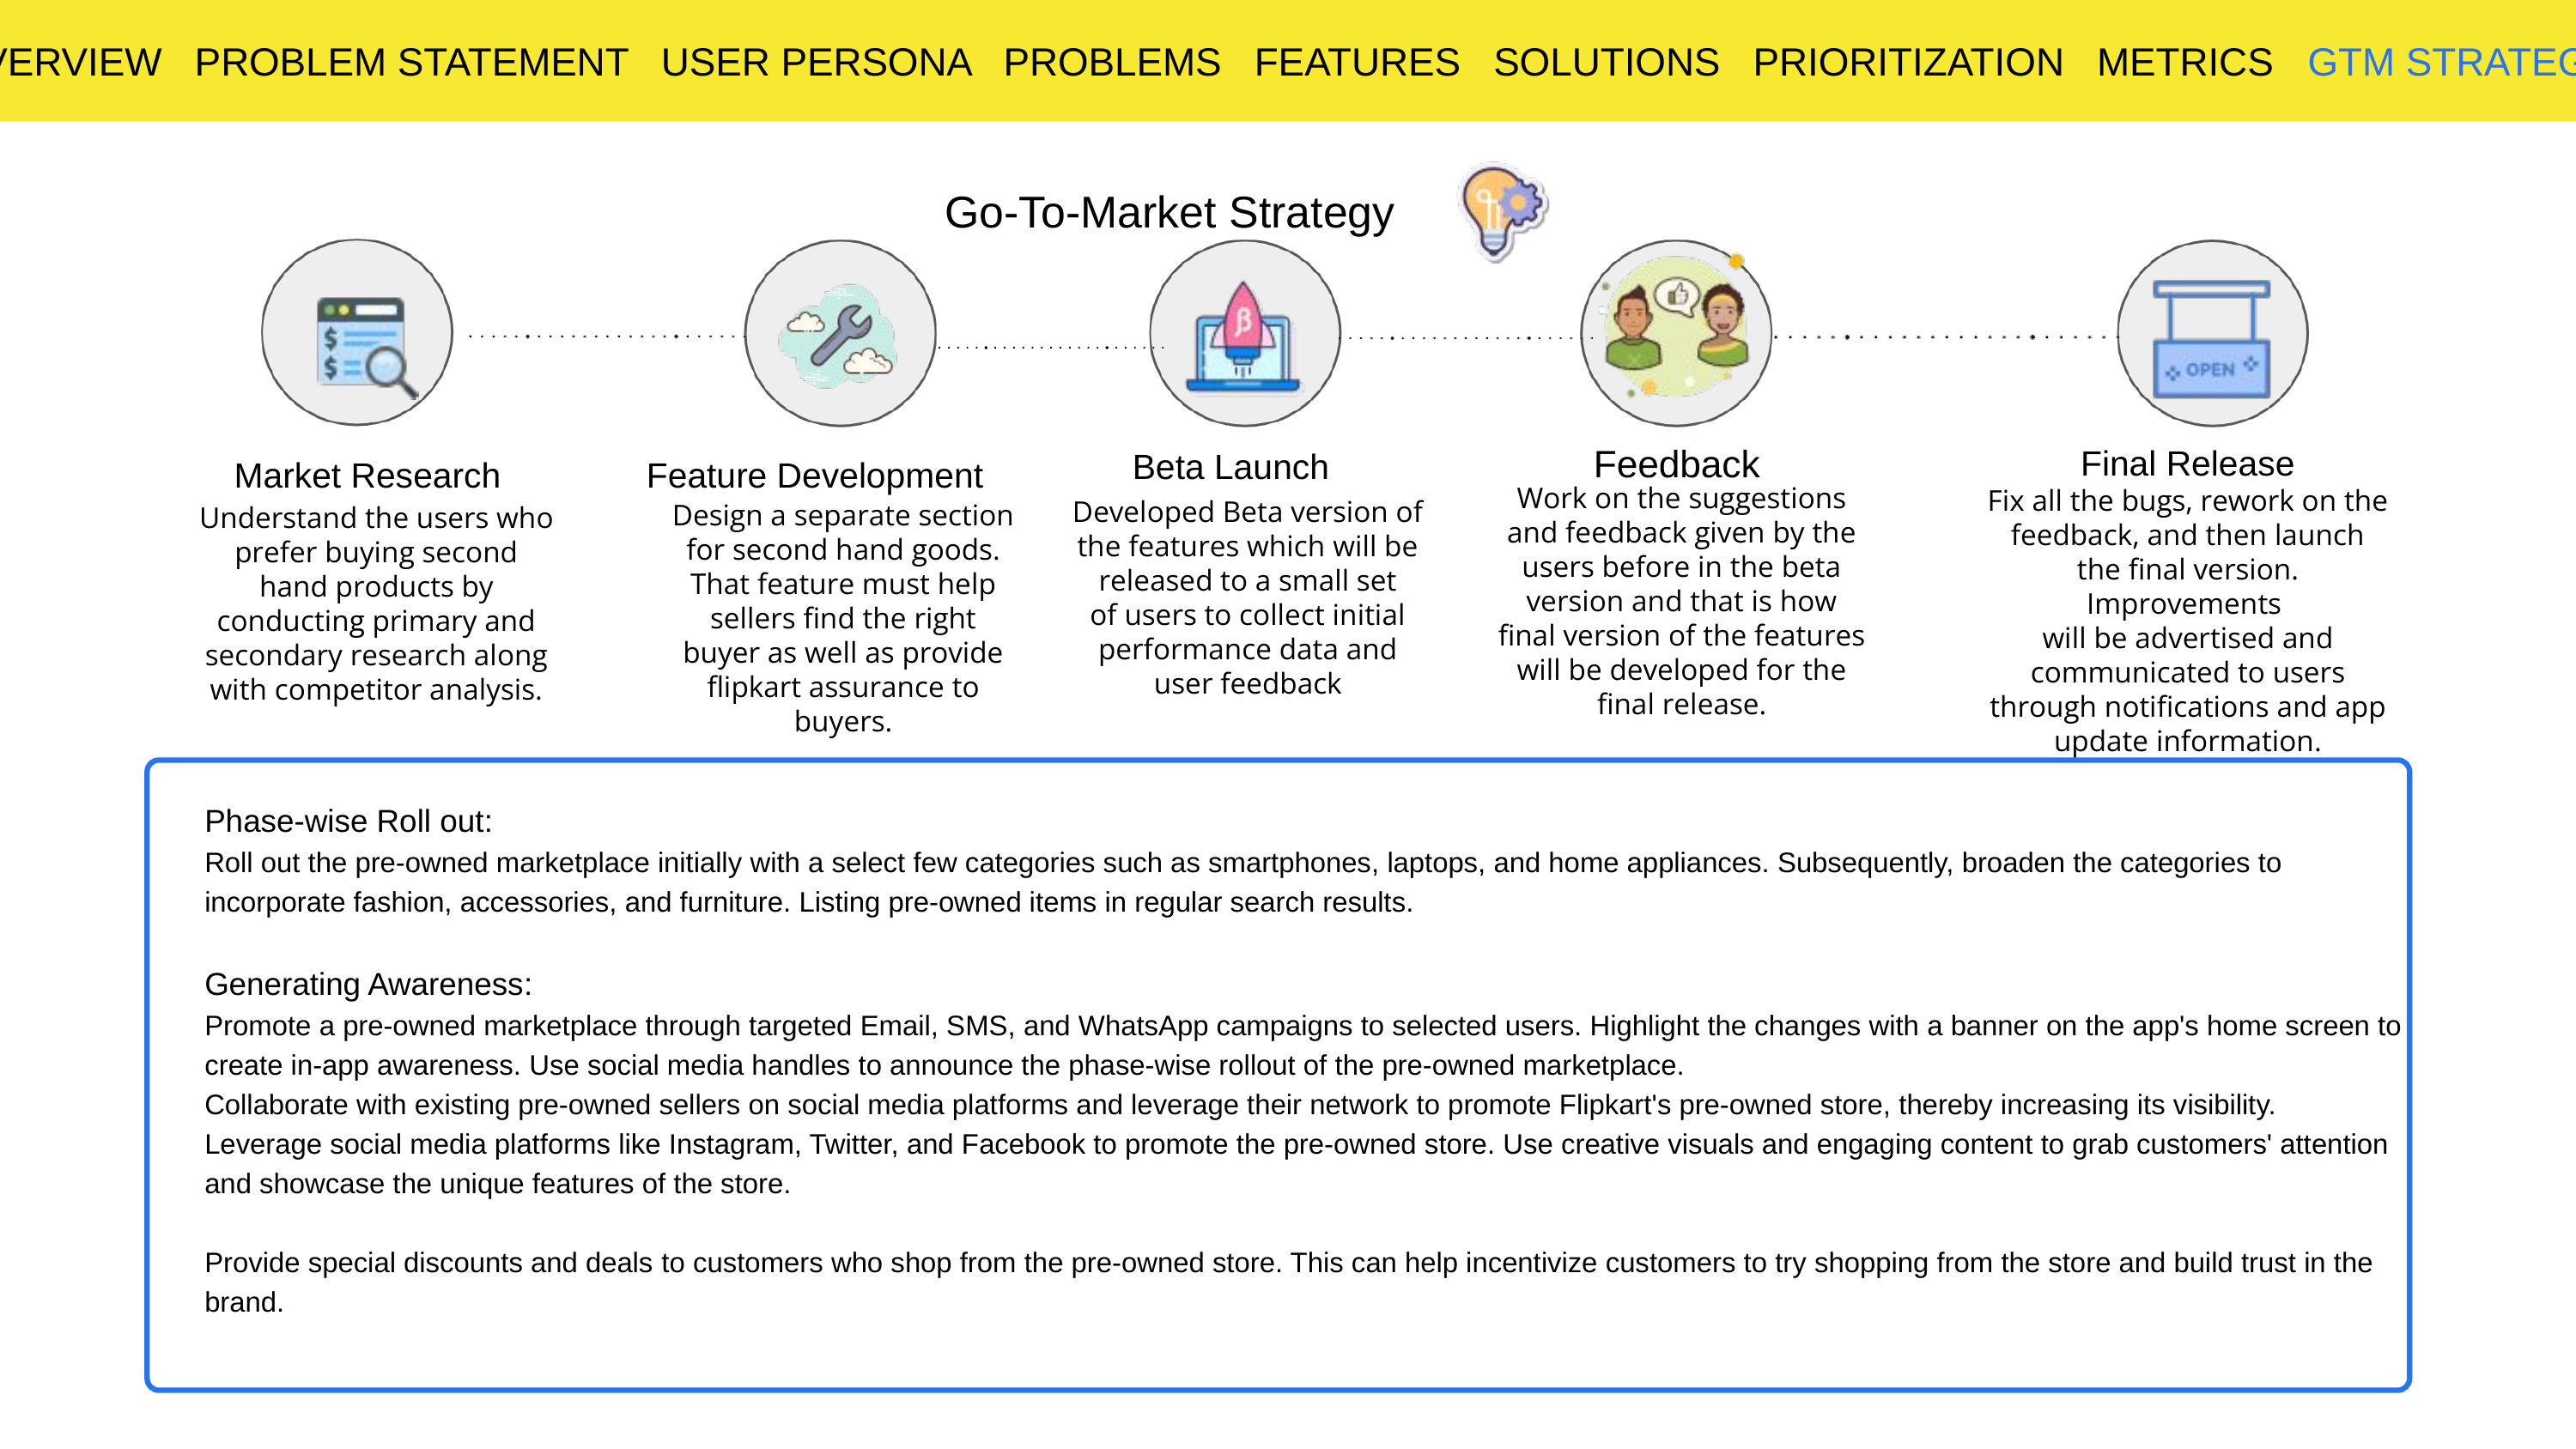

OVERVIEW   PROBLEM STATEMENT   USER PERSONA   PROBLEMS   FEATURES   SOLUTIONS   PRIORITIZATION   METRICS   GTM STRATEGY

Go-To-Market Strategy

Feedback
Final Release
 Beta Launch
Market Research
Feature Development
Work on the suggestions and feedback given by the users before in the beta version and that is how ﬁnal version of the features will be developed for the ﬁnal release.
Fix all the bugs, rework on the feedback, and then launch the ﬁnal version. Improvements
will be advertised and communicated to users through notiﬁcations and app update information.
Developed Beta version of the features which will be released to a small set
of users to collect initial performance data and user feedback
Design a separate section for second hand goods. That feature must help sellers ﬁnd the right buyer as well as provide ﬂipkart assurance to buyers.
Understand the users who prefer buying second hand products by conducting primary and secondary research along with competitor analysis.

Phase-wise Roll out:
Roll out the pre-owned marketplace initially with a select few categories such as smartphones, laptops, and home appliances. Subsequently, broaden the categories to incorporate fashion, accessories, and furniture. Listing pre-owned items in regular search results.

Generating Awareness:
Promote a pre-owned marketplace through targeted Email, SMS, and WhatsApp campaigns to selected users. Highlight the changes with a banner on the app's home screen to create in-app awareness. Use social media handles to announce the phase-wise rollout of the pre-owned marketplace.
Collaborate with existing pre-owned sellers on social media platforms and leverage their network to promote Flipkart's pre-owned store, thereby increasing its visibility.
Leverage social media platforms like Instagram, Twitter, and Facebook to promote the pre-owned store. Use creative visuals and engaging content to grab customers' attention and showcase the unique features of the store.

Provide special discounts and deals to customers who shop from the pre-owned store. This can help incentivize customers to try shopping from the store and build trust in the brand.